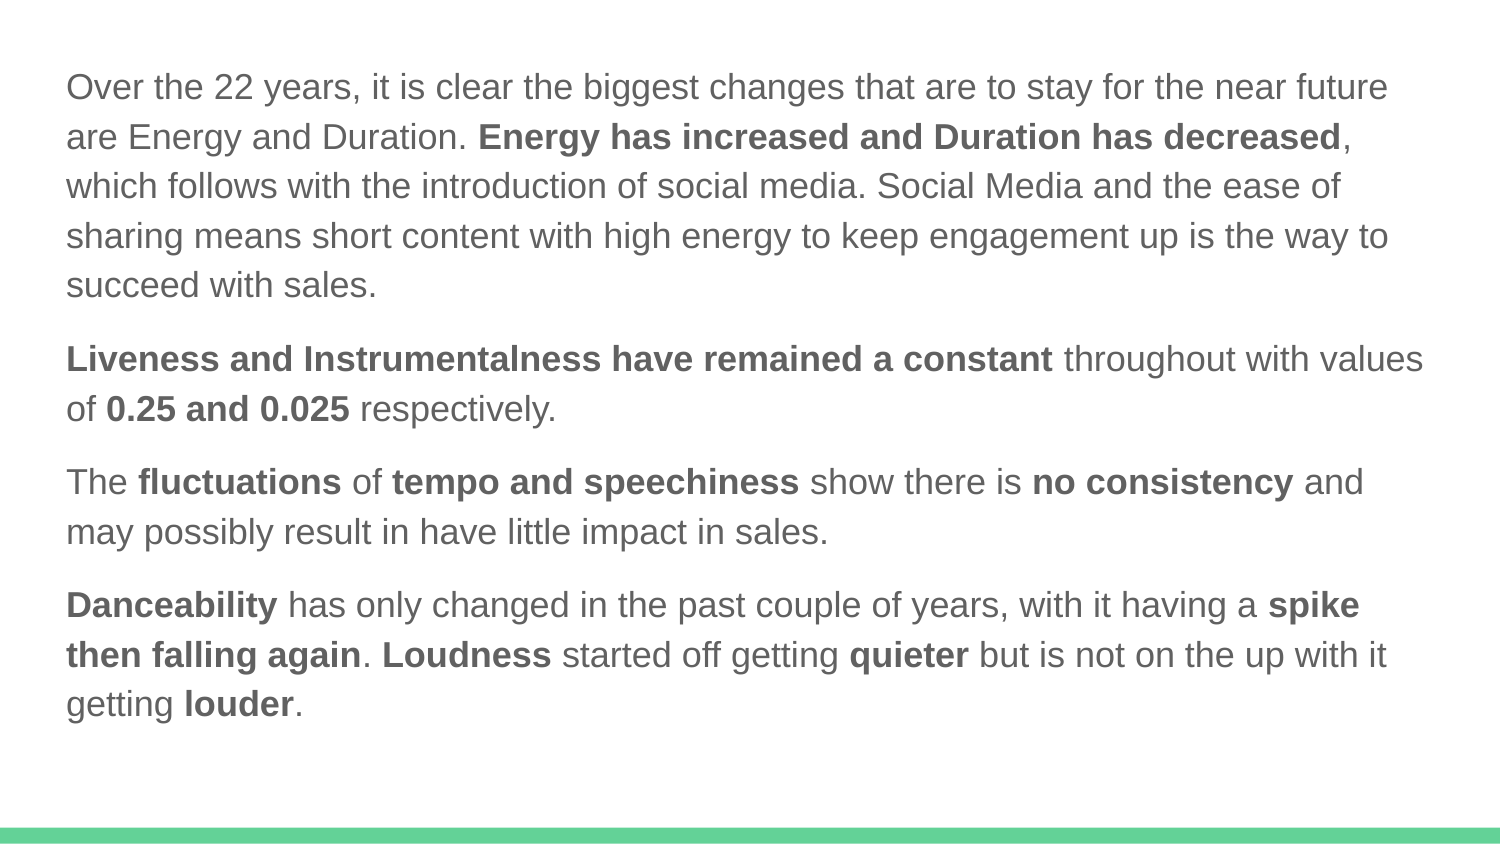

Over the 22 years, it is clear the biggest changes that are to stay for the near future are Energy and Duration. Energy has increased and Duration has decreased, which follows with the introduction of social media. Social Media and the ease of sharing means short content with high energy to keep engagement up is the way to succeed with sales.
Liveness and Instrumentalness have remained a constant throughout with values of 0.25 and 0.025 respectively.
The fluctuations of tempo and speechiness show there is no consistency and may possibly result in have little impact in sales.
Danceability has only changed in the past couple of years, with it having a spike then falling again. Loudness started off getting quieter but is not on the up with it getting louder.